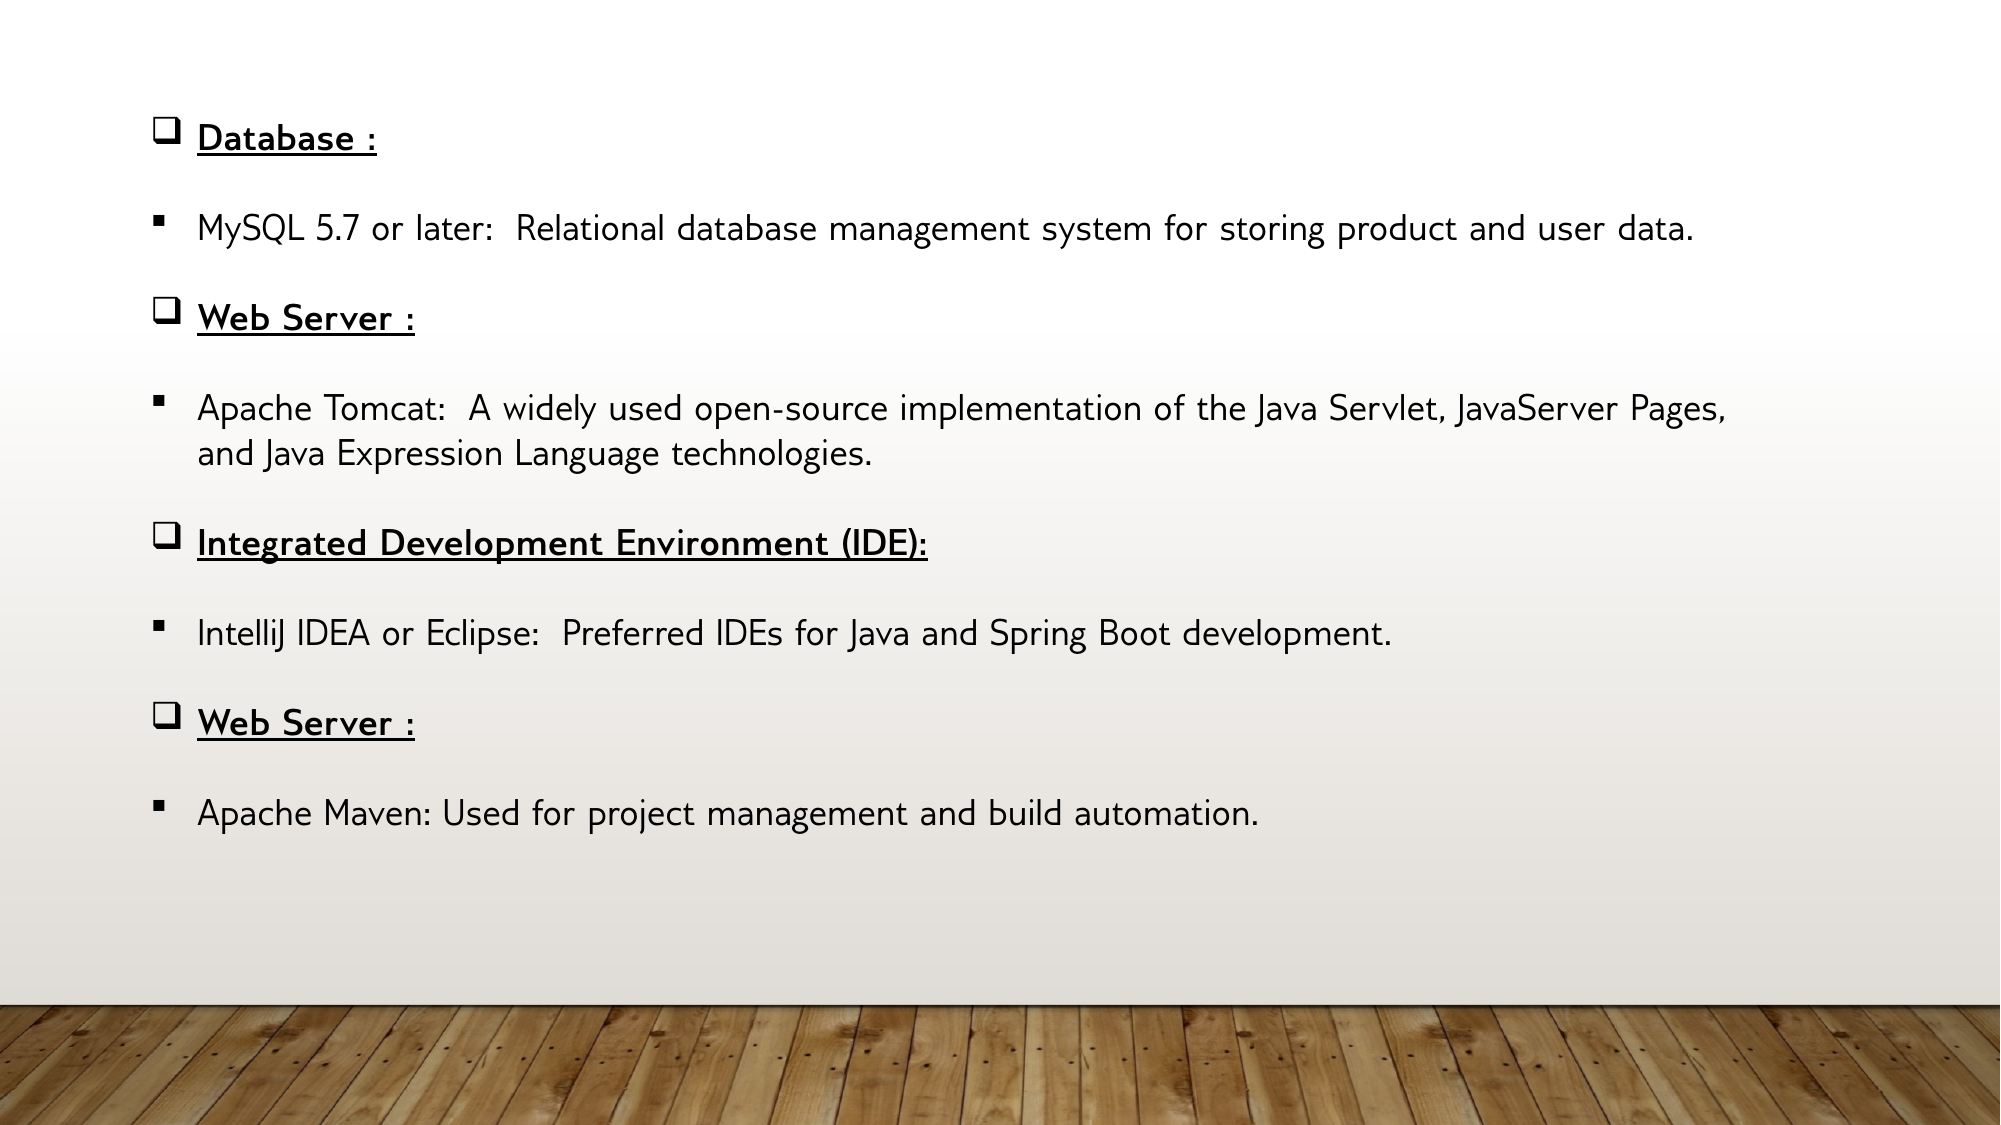

Database :

MySQL 5.7 or later:  Relational database management system for storing product and user data.

Web Server :

Apache Tomcat:  A widely used open-source implementation of the Java Servlet, JavaServer Pages, and Java Expression Language technologies.

Integrated Development Environment (IDE):

IntelliJ IDEA or Eclipse:  Preferred IDEs for Java and Spring Boot development.

Web Server :

Apache Maven: Used for project management and build automation.